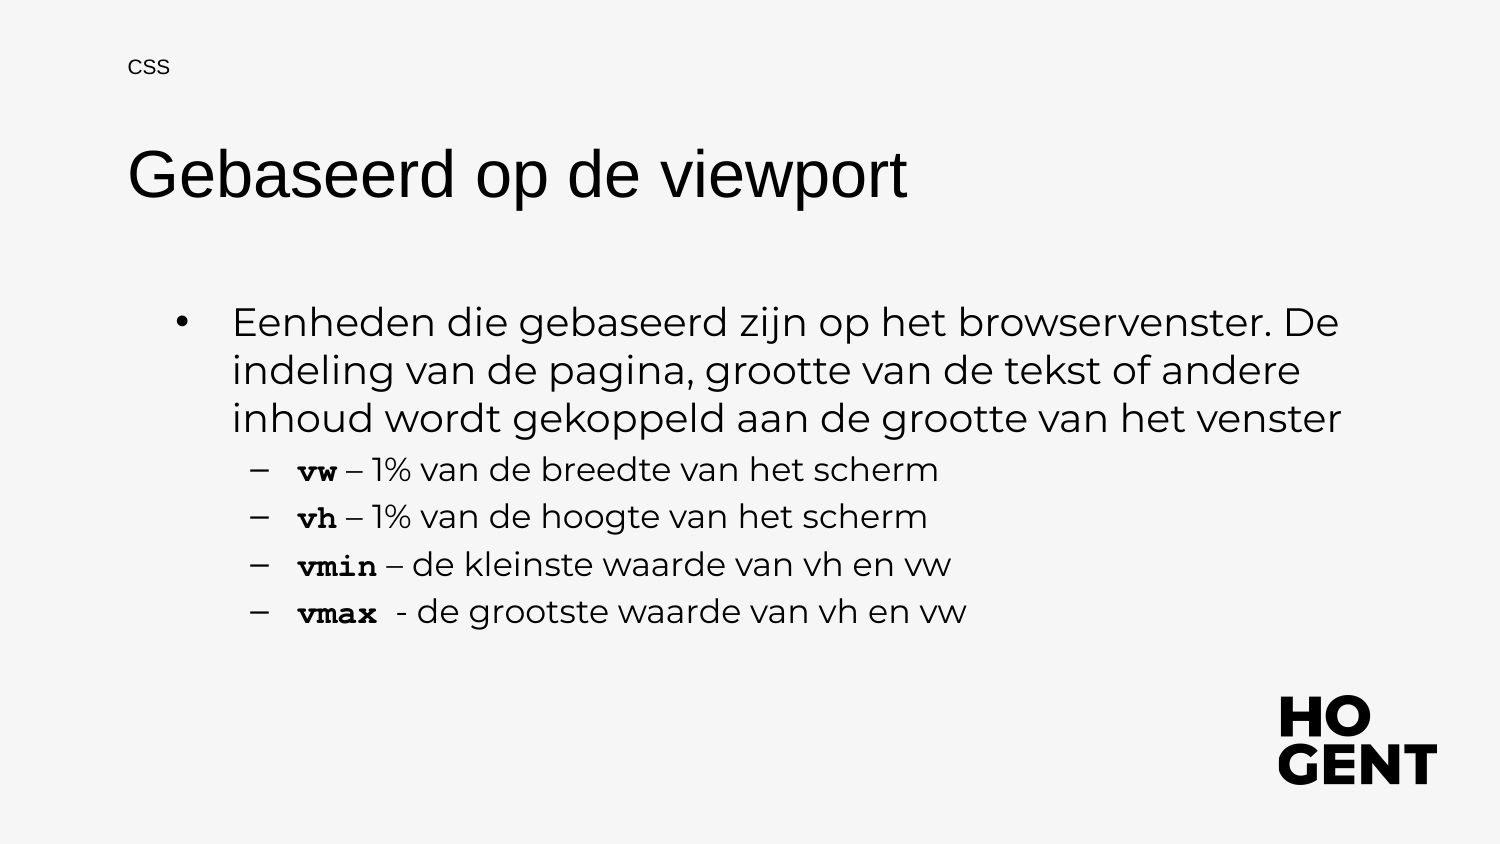

CSS
Gebaseerd op de viewport

Eenheden die gebaseerd zijn op het browservenster. De indeling van de pagina, grootte van de tekst of andere inhoud wordt gekoppeld aan de grootte van het venster
vw – 1% van de breedte van het scherm
vh – 1% van de hoogte van het scherm
vmin – de kleinste waarde van vh en vw
vmax  - de grootste waarde van vh en vw